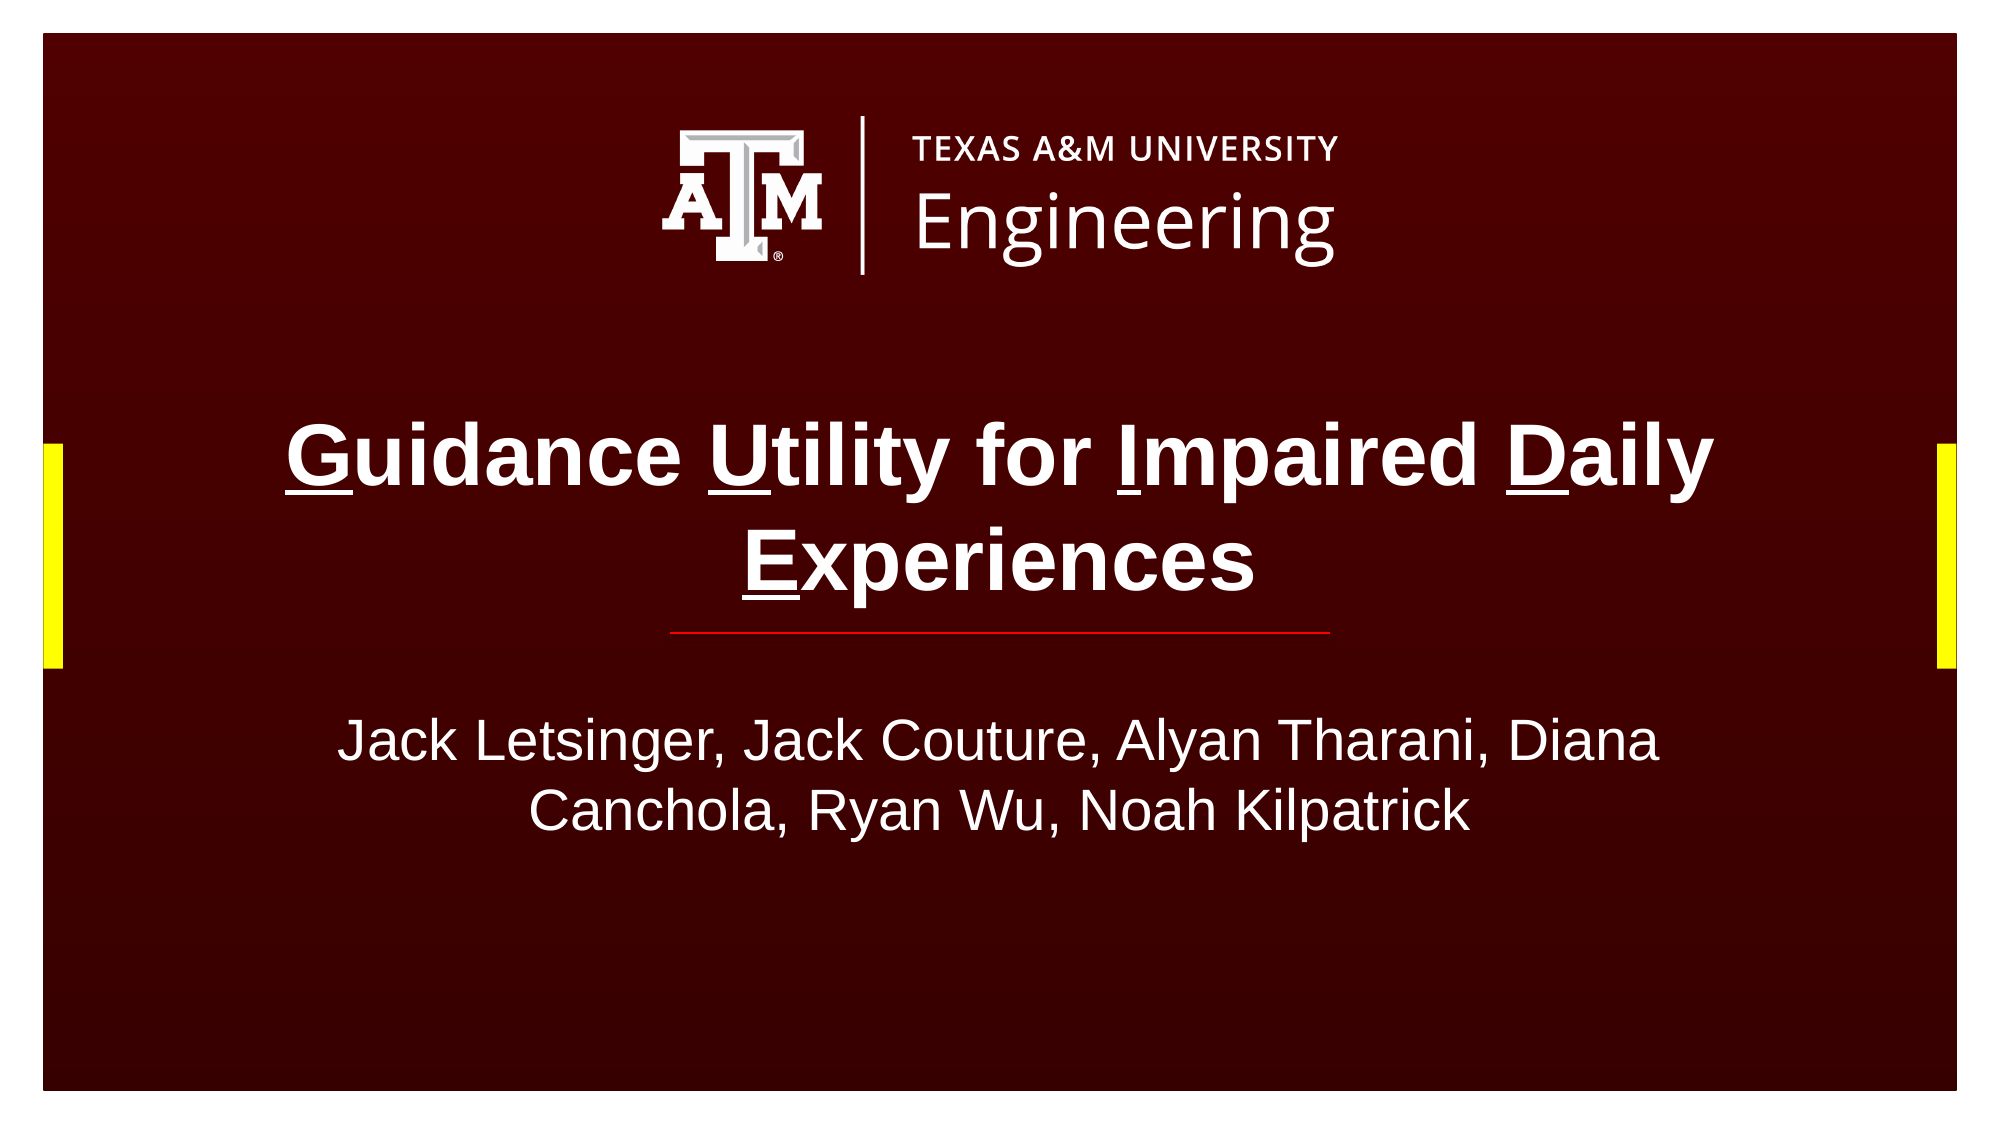

# Guidance Utility for Impaired Daily Experiences
Jack Letsinger, Jack Couture, Alyan Tharani, Diana Canchola, Ryan Wu, Noah Kilpatrick